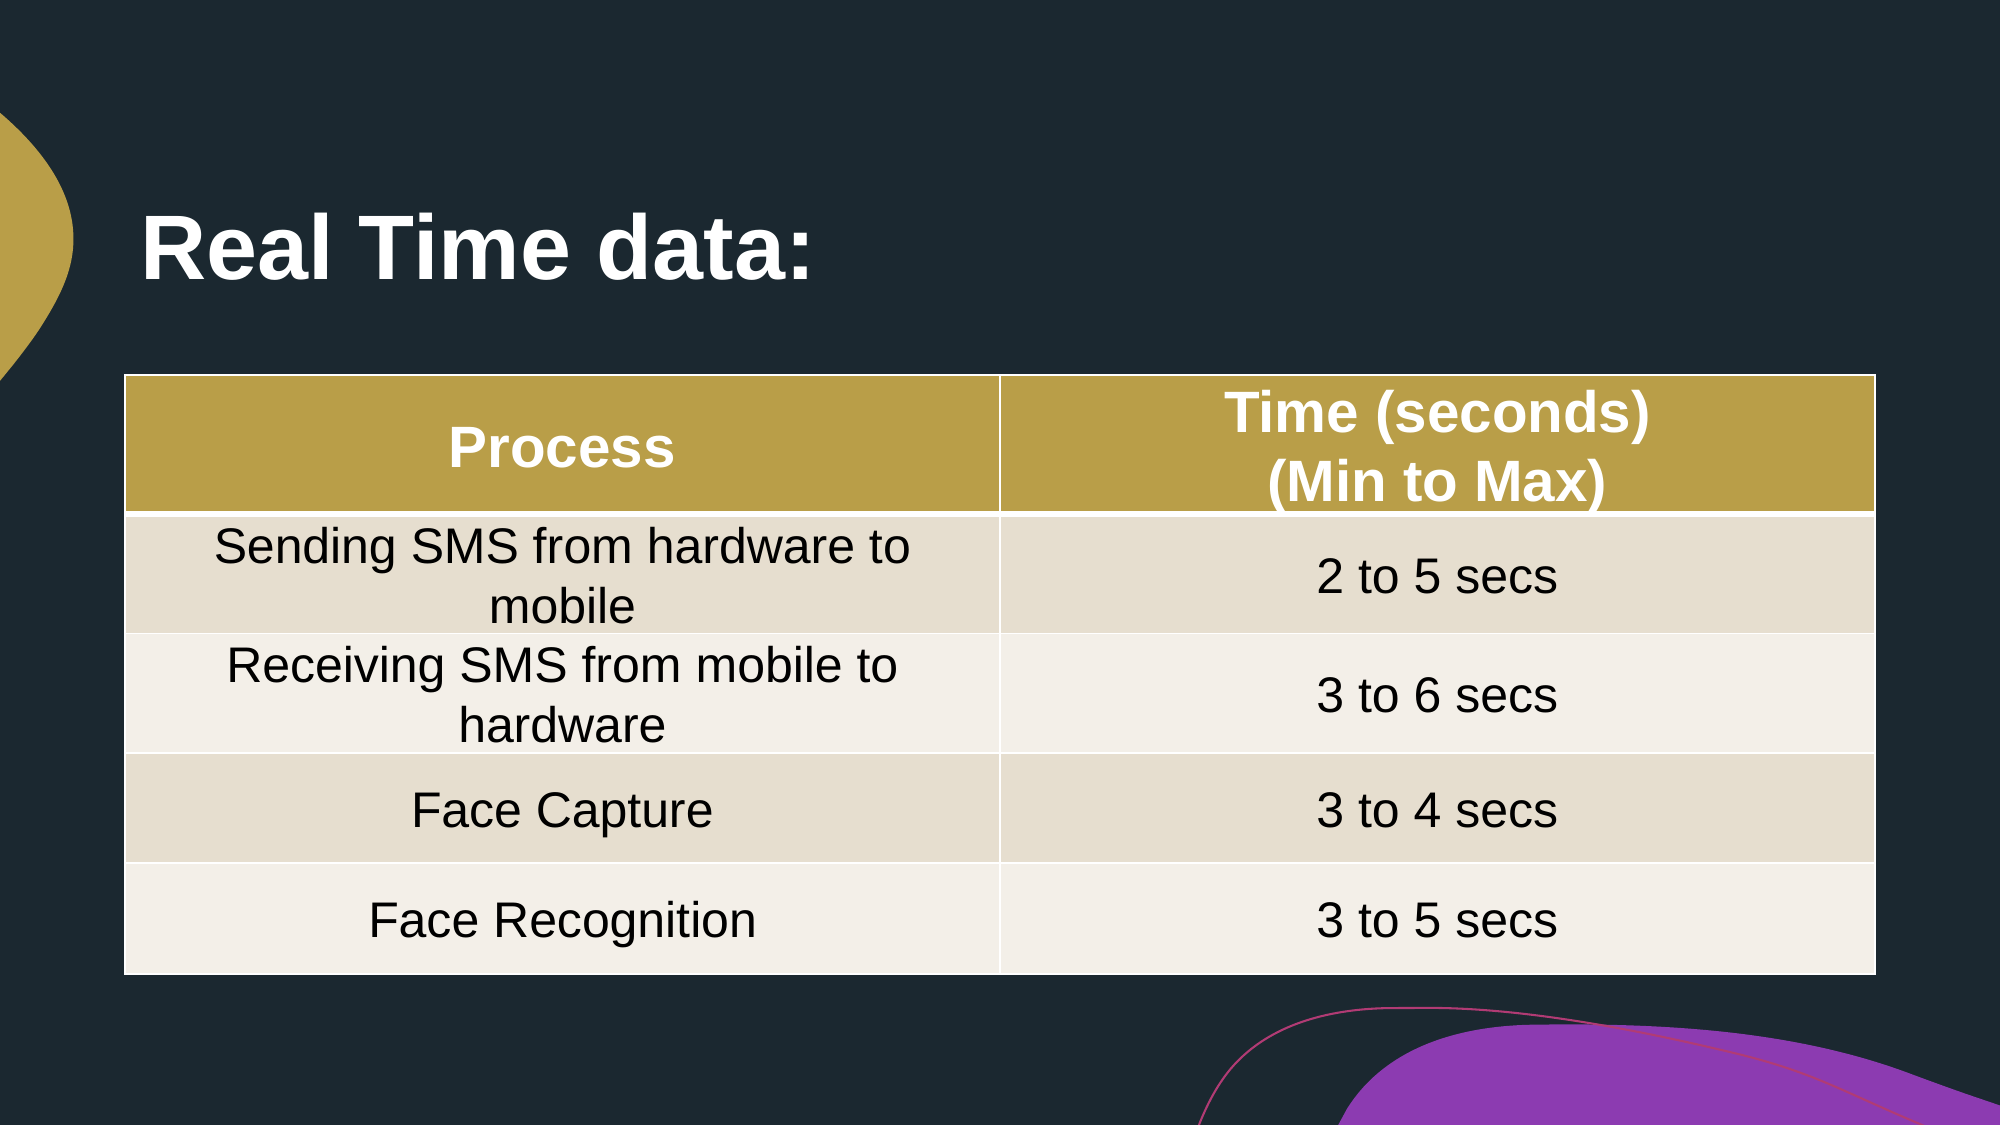

# Real Time data:
| Process | Time (seconds) (Min to Max) |
| --- | --- |
| Sending SMS from hardware to mobile | 2 to 5 secs |
| Receiving SMS from mobile to hardware | 3 to 6 secs |
| Face Capture | 3 to 4 secs |
| Face Recognition | 3 to 5 secs |